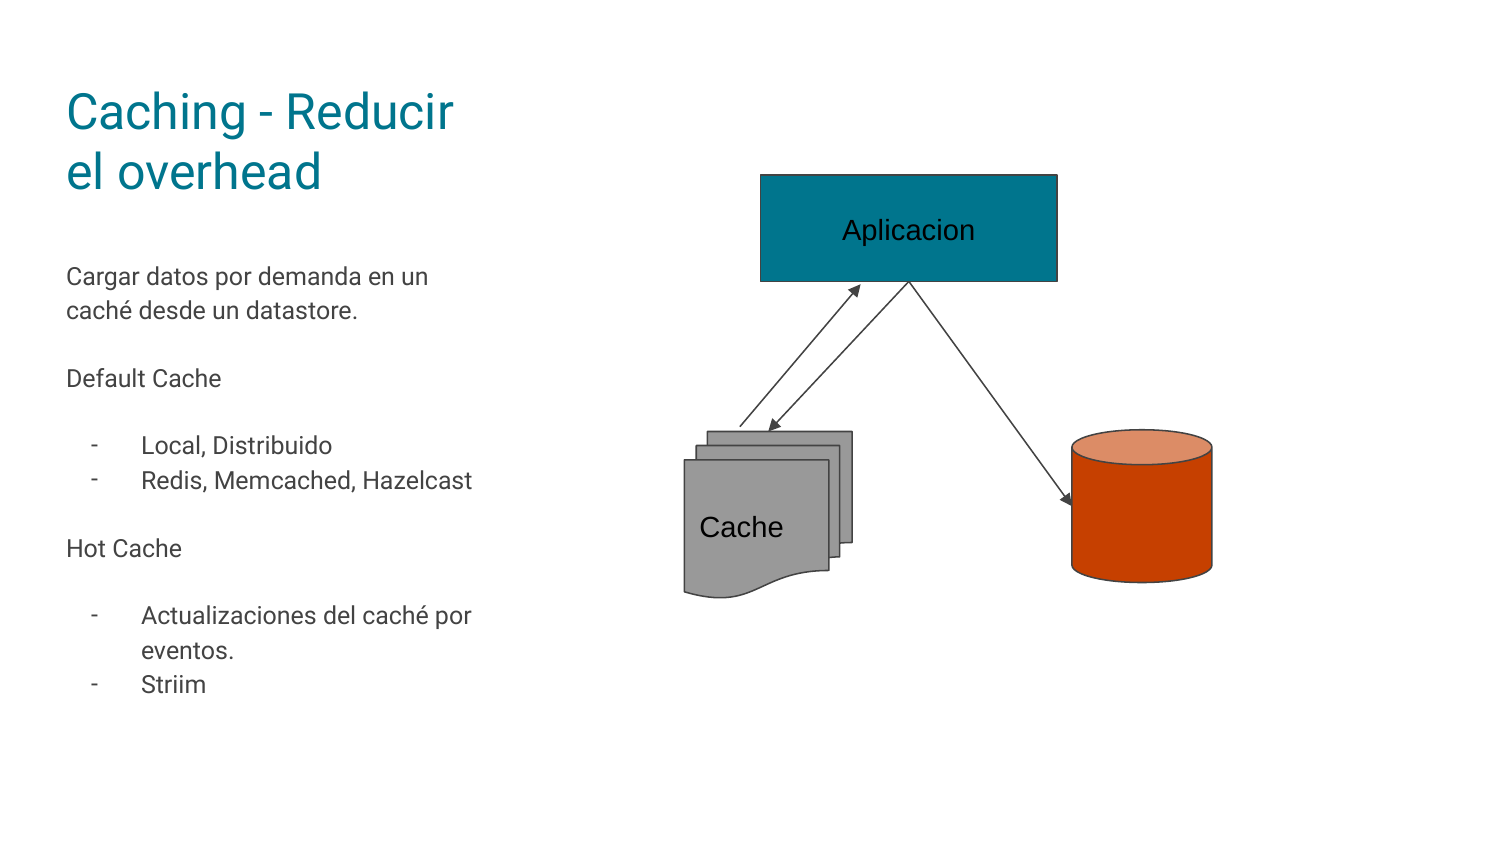

# Caching - Reducir el overhead
Aplicacion
Cargar datos por demanda en un caché desde un datastore.
Default Cache
Local, Distribuido
Redis, Memcached, Hazelcast
Hot Cache
Actualizaciones del caché por eventos.
Striim

Cache